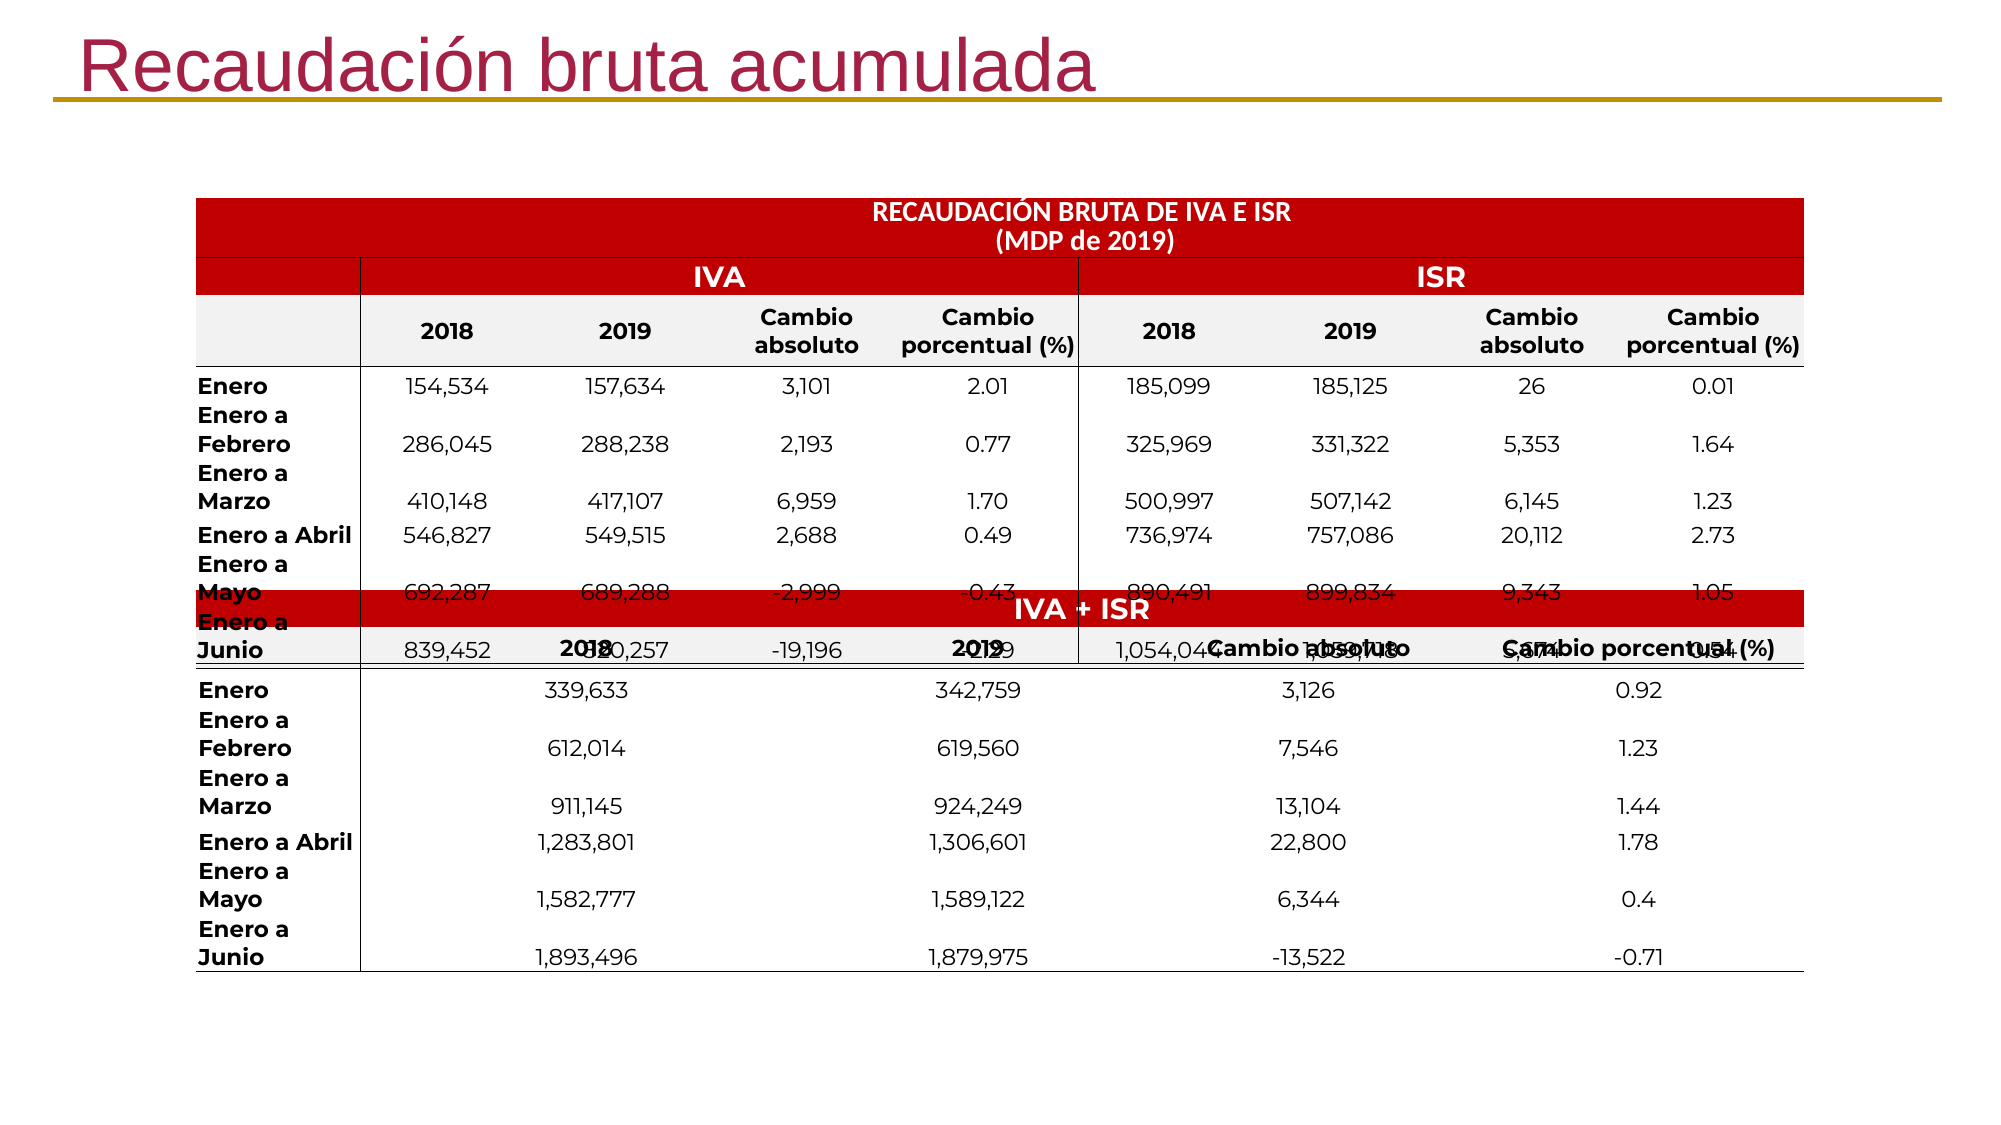

Recaudación bruta acumulada
|  | RECAUDACIÓN BRUTA DE IVA E ISR (MDP de 2019) |  |  |  |  |  |  |  |
| --- | --- | --- | --- | --- | --- | --- | --- | --- |
|  | IVA |  |  |  | ISR |  |  |  |
|  | 2018 | 2019 | Cambio absoluto | Cambio porcentual (%) | 2018 | 2019 | Cambio absoluto | Cambio porcentual (%) |
| Enero | 154,534 | 157,634 | 3,101 | 2.01 | 185,099 | 185,125 | 26 | 0.01 |
| Enero a Febrero | 286,045 | 288,238 | 2,193 | 0.77 | 325,969 | 331,322 | 5,353 | 1.64 |
| Enero a Marzo | 410,148 | 417,107 | 6,959 | 1.70 | 500,997 | 507,142 | 6,145 | 1.23 |
| Enero a Abril | 546,827 | 549,515 | 2,688 | 0.49 | 736,974 | 757,086 | 20,112 | 2.73 |
| Enero a Mayo | 692,287 | 689,288 | -2,999 | -0.43 | 890,491 | 899,834 | 9,343 | 1.05 |
| Enero a Junio | 839,452 | 820,257 | -19,196 | -2.29 | 1,054,044 | 1,059,718 | 5,674 | 0.54 |
|  | IVA + ISR |  |  |  |
| --- | --- | --- | --- | --- |
|  | 2018 | 2019 | Cambio absoluto | Cambio porcentual (%) |
| Enero | 339,633 | 342,759 | 3,126 | 0.92 |
| Enero a Febrero | 612,014 | 619,560 | 7,546 | 1.23 |
| Enero a Marzo | 911,145 | 924,249 | 13,104 | 1.44 |
| Enero a Abril | 1,283,801 | 1,306,601 | 22,800 | 1.78 |
| Enero a Mayo | 1,582,777 | 1,589,122 | 6,344 | 0.4 |
| Enero a Junio | 1,893,496 | 1,879,975 | -13,522 | -0.71 |